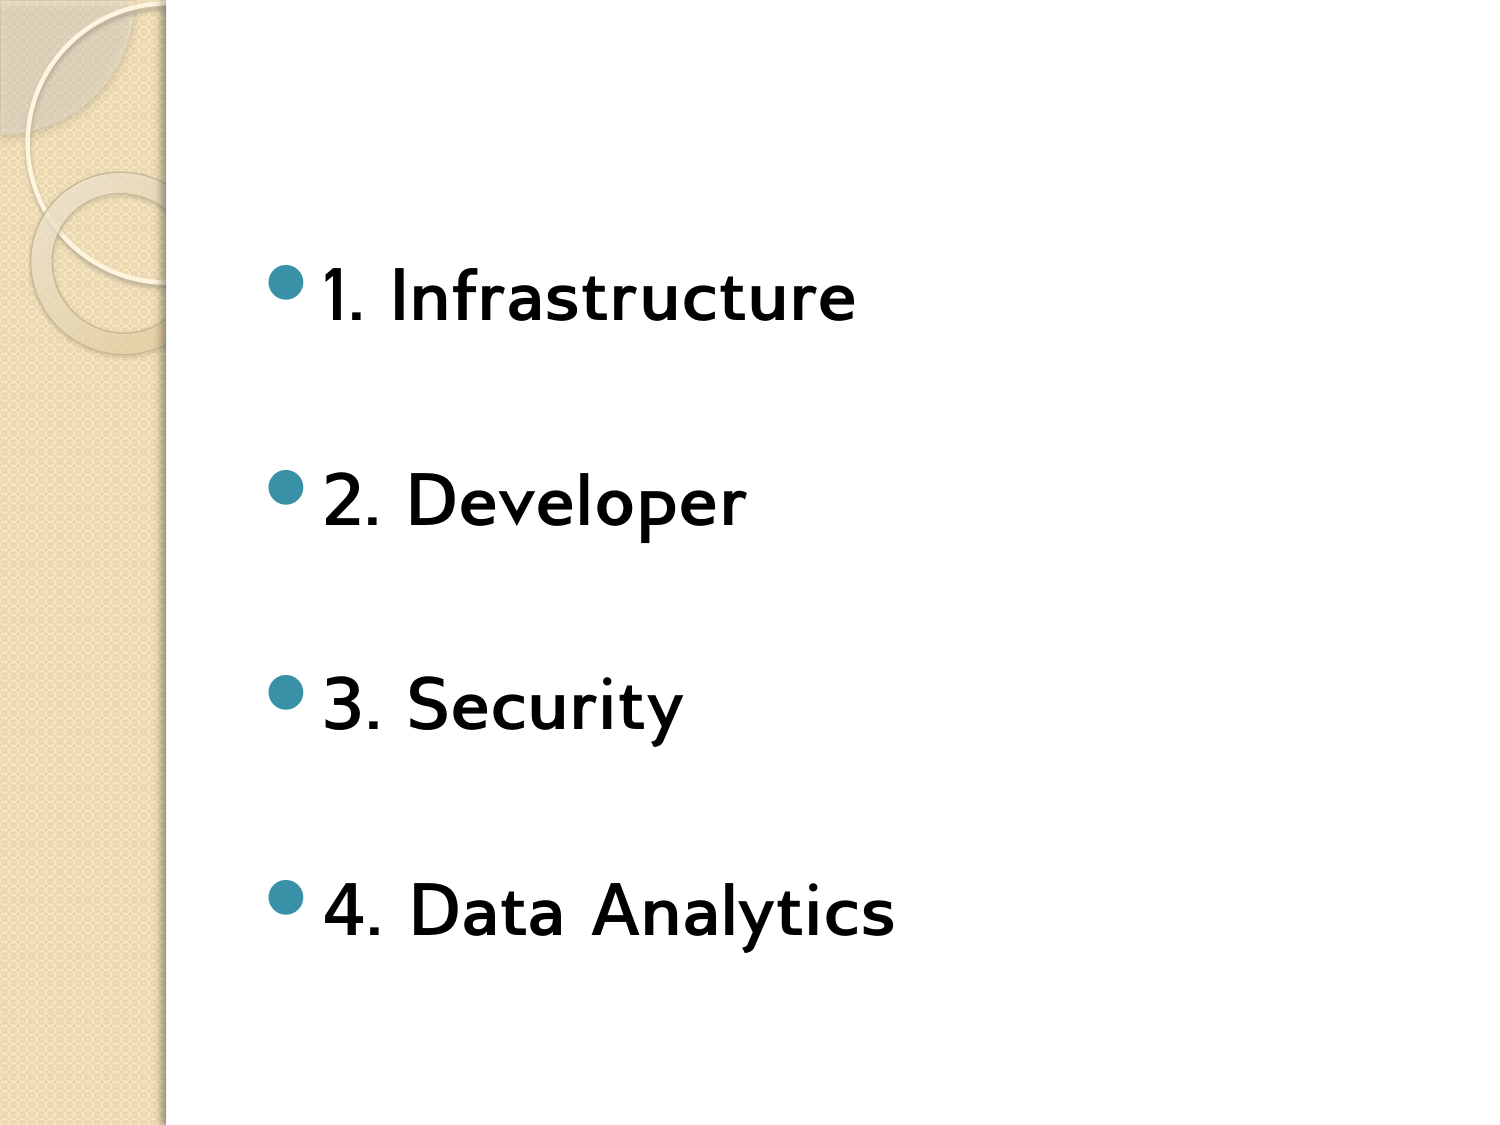

#
1. Infrastructure

2. Developer

3. Security

4. Data Analytics